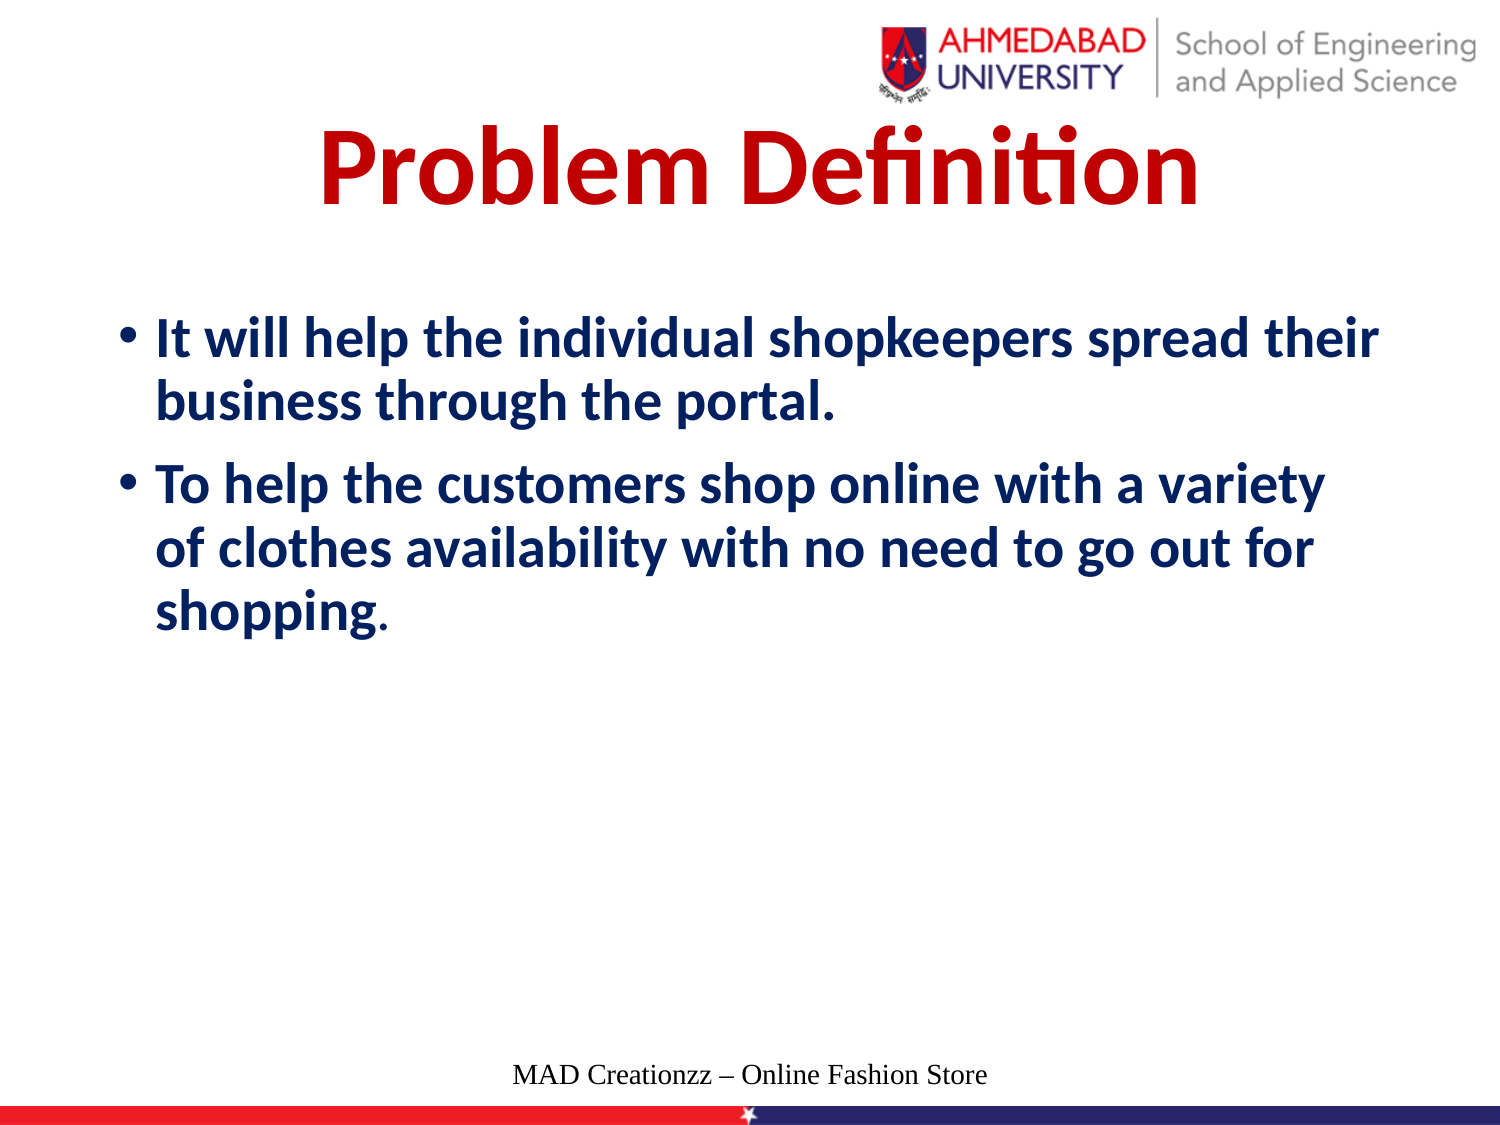

# Problem Definition
It will help the individual shopkeepers spread their business through the portal.
To help the customers shop online with a variety of clothes availability with no need to go out for shopping.
MAD Creationzz – Online Fashion Store